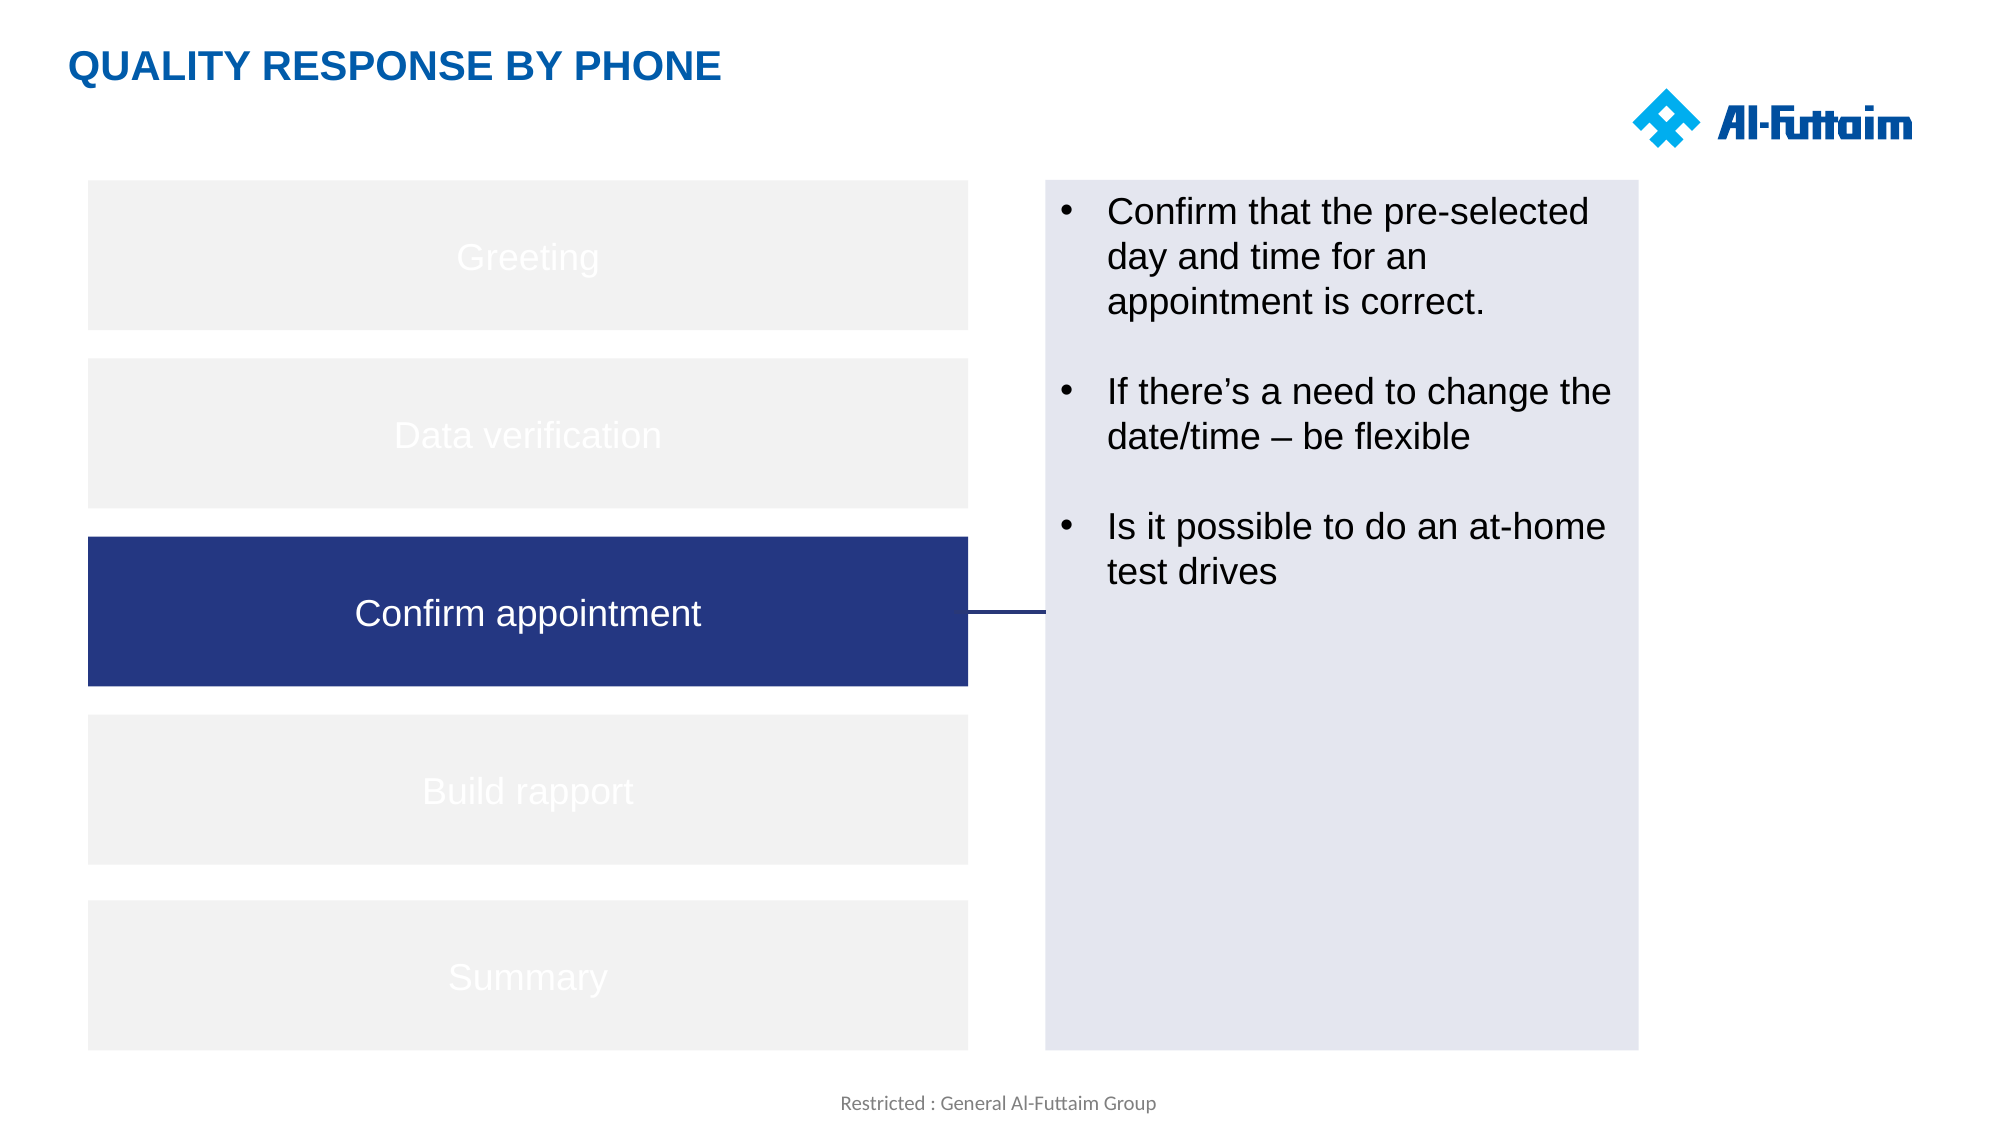

QUALITY RESPONSE BY PHONE
Confirm that the pre-selected day and time for an appointment is correct.

If there’s a need to change the date/time – be flexible

Is it possible to do an at-home test drives

Greeting

Data verification

Confirm appointment

Build rapport

Summary